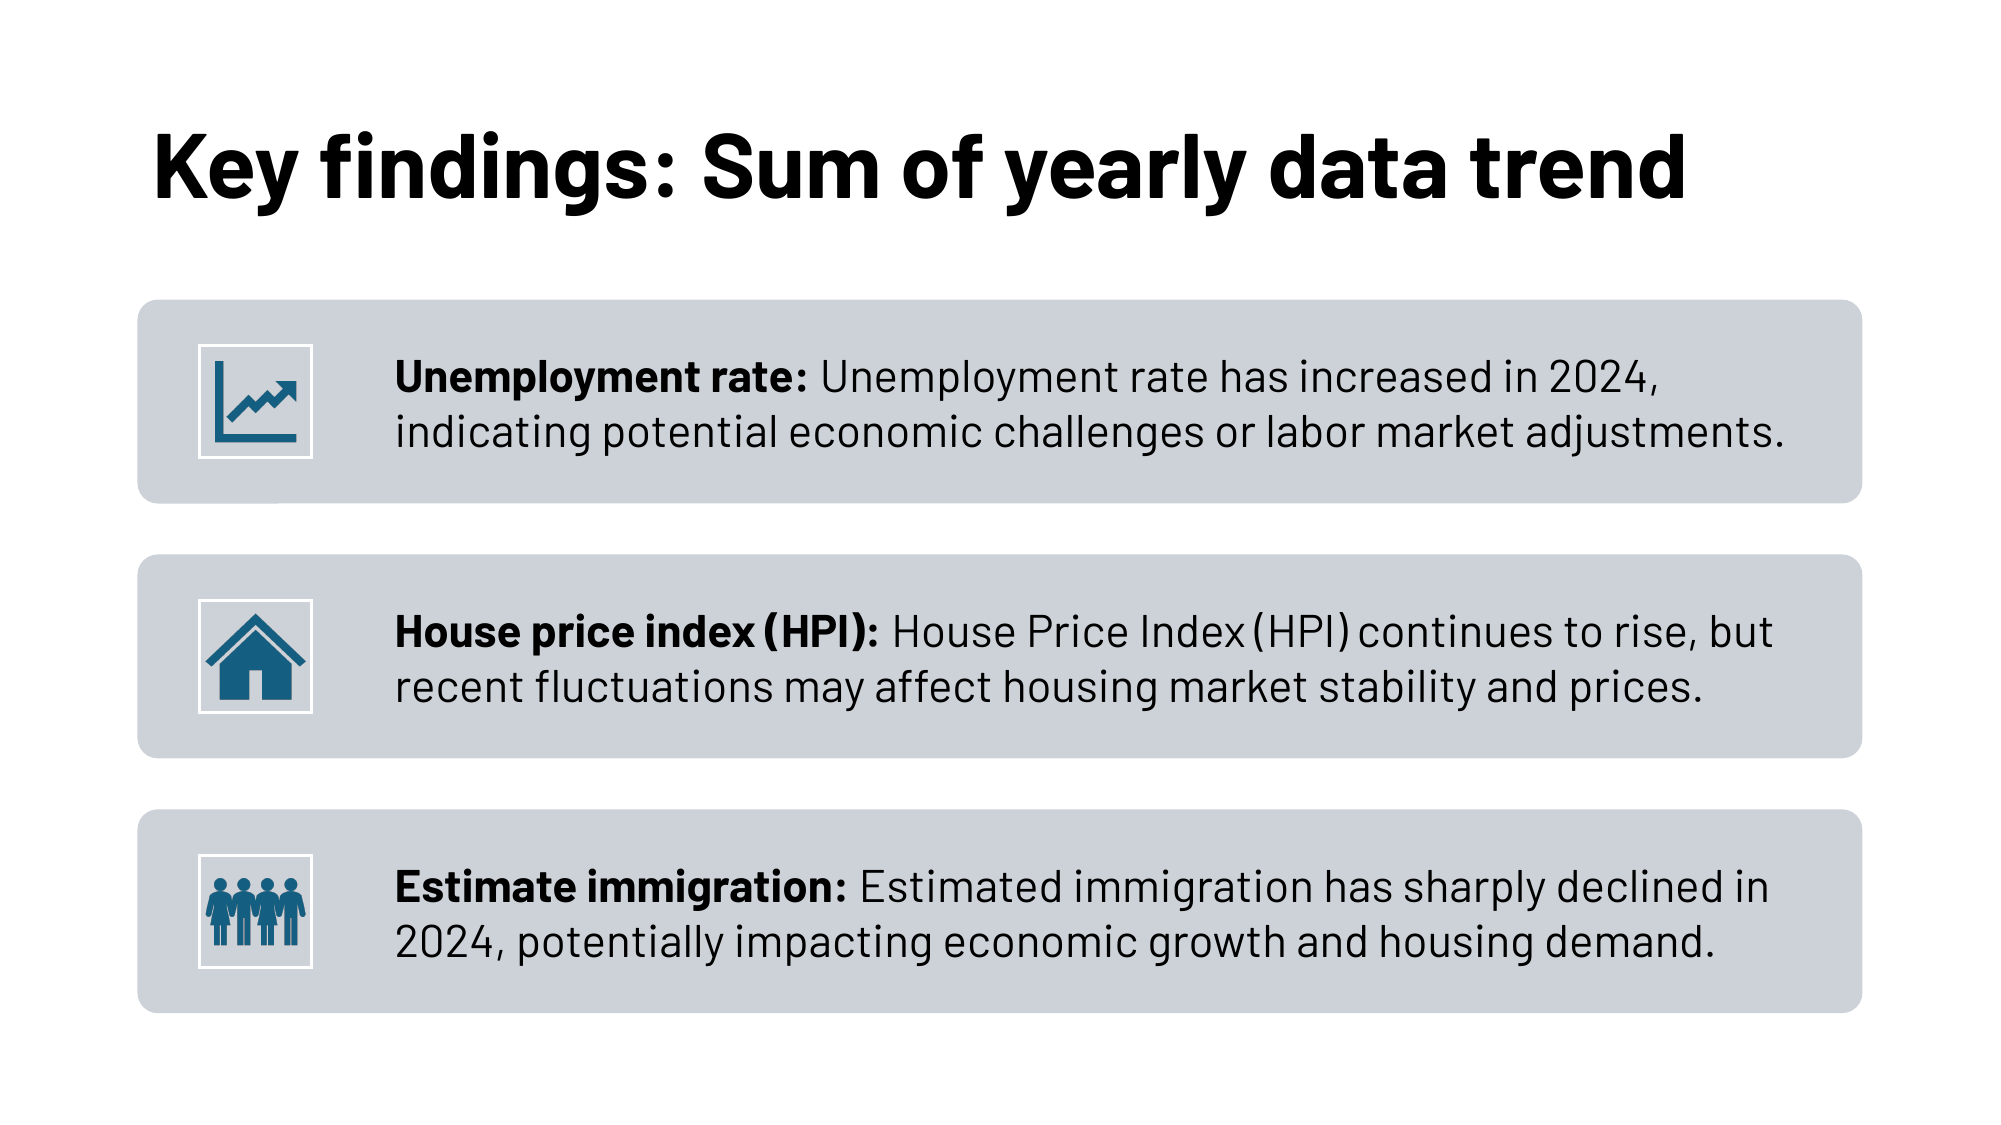

# Key findings: Sum of yearly data trend
Unemployment rate: Unemployment rate has increased in 2024, indicating potential economic challenges or labor market adjustments.
House price index (HPI): House Price Index (HPI) continues to rise, but recent fluctuations may affect housing market stability and prices.
Estimate immigration: Estimated immigration has sharply declined in 2024, potentially impacting economic growth and housing demand.